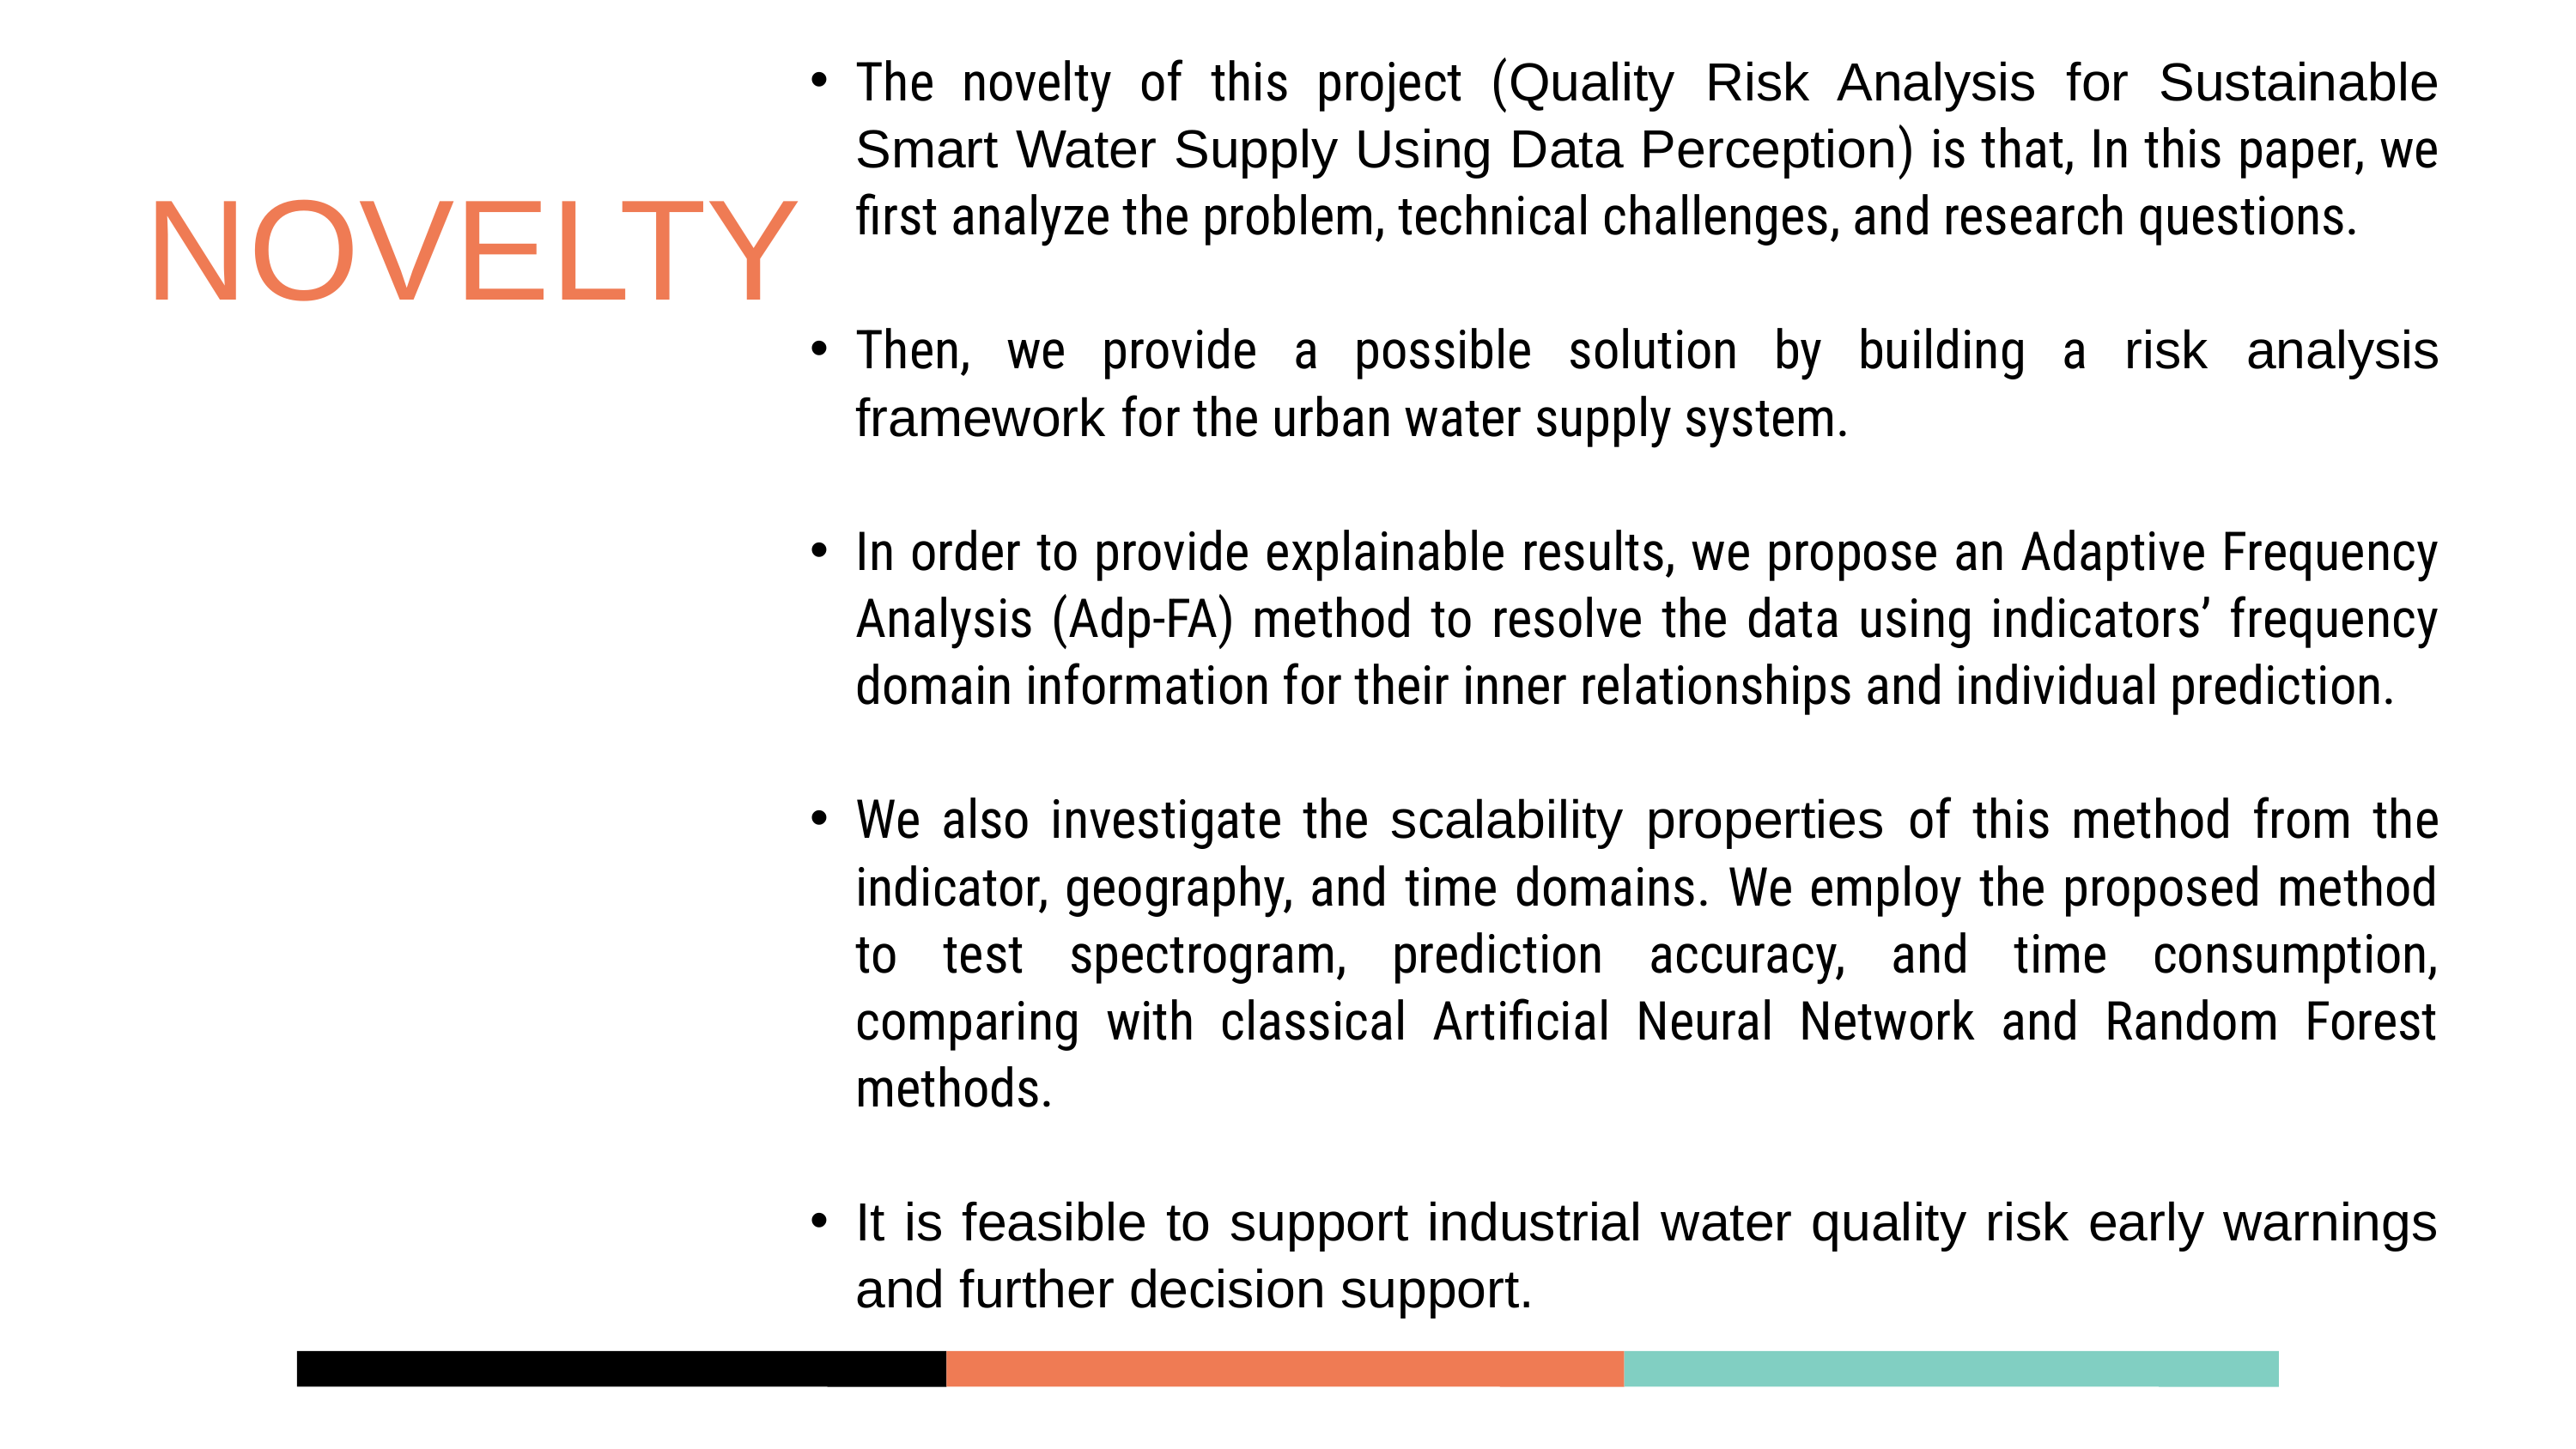

The novelty of this project (Quality Risk Analysis for Sustainable Smart Water Supply Using Data Perception) is that, In this paper, we first analyze the problem, technical challenges, and research questions.

Then, we provide a possible solution by building a risk analysis framework for the urban water supply system.

In order to provide explainable results, we propose an Adaptive Frequency Analysis (Adp-FA) method to resolve the data using indicators’ frequency domain information for their inner relationships and individual prediction.

We also investigate the scalability properties of this method from the indicator, geography, and time domains. We employ the proposed method to test spectrogram, prediction accuracy, and time consumption, comparing with classical Artificial Neural Network and Random Forest methods.

It is feasible to support industrial water quality risk early warnings and further decision support.
NOVELTY